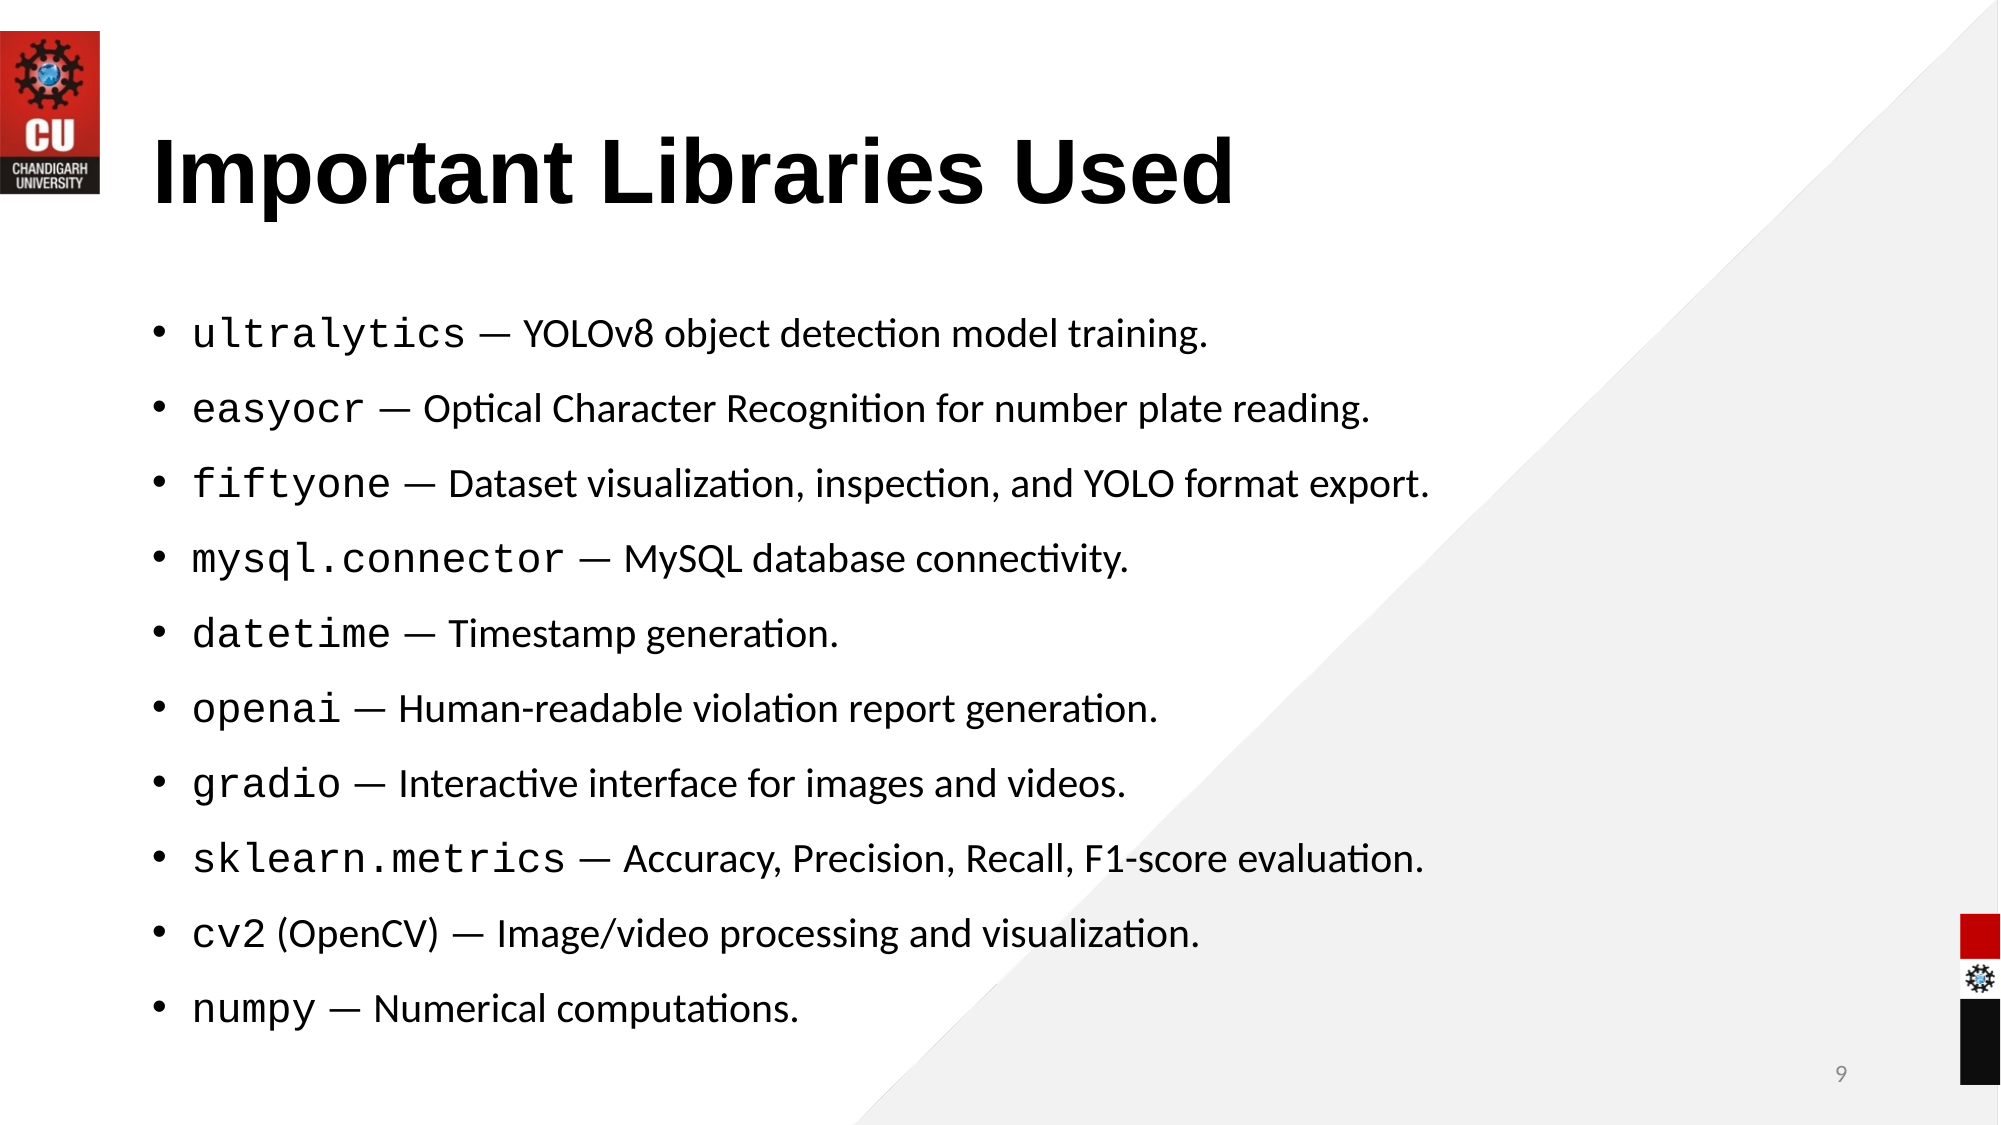

Important Libraries Used

 ultralytics — YOLOv8 object detection model training.
 easyocr — Optical Character Recognition for number plate reading.
 fiftyone — Dataset visualization, inspection, and YOLO format export.
 mysql.connector — MySQL database connectivity.
 datetime — Timestamp generation.
 openai — Human-readable violation report generation.
 gradio — Interactive interface for images and videos.
 sklearn.metrics — Accuracy, Precision, Recall, F1-score evaluation.
 cv2 (OpenCV) — Image/video processing and visualization.
 numpy — Numerical computations.
9